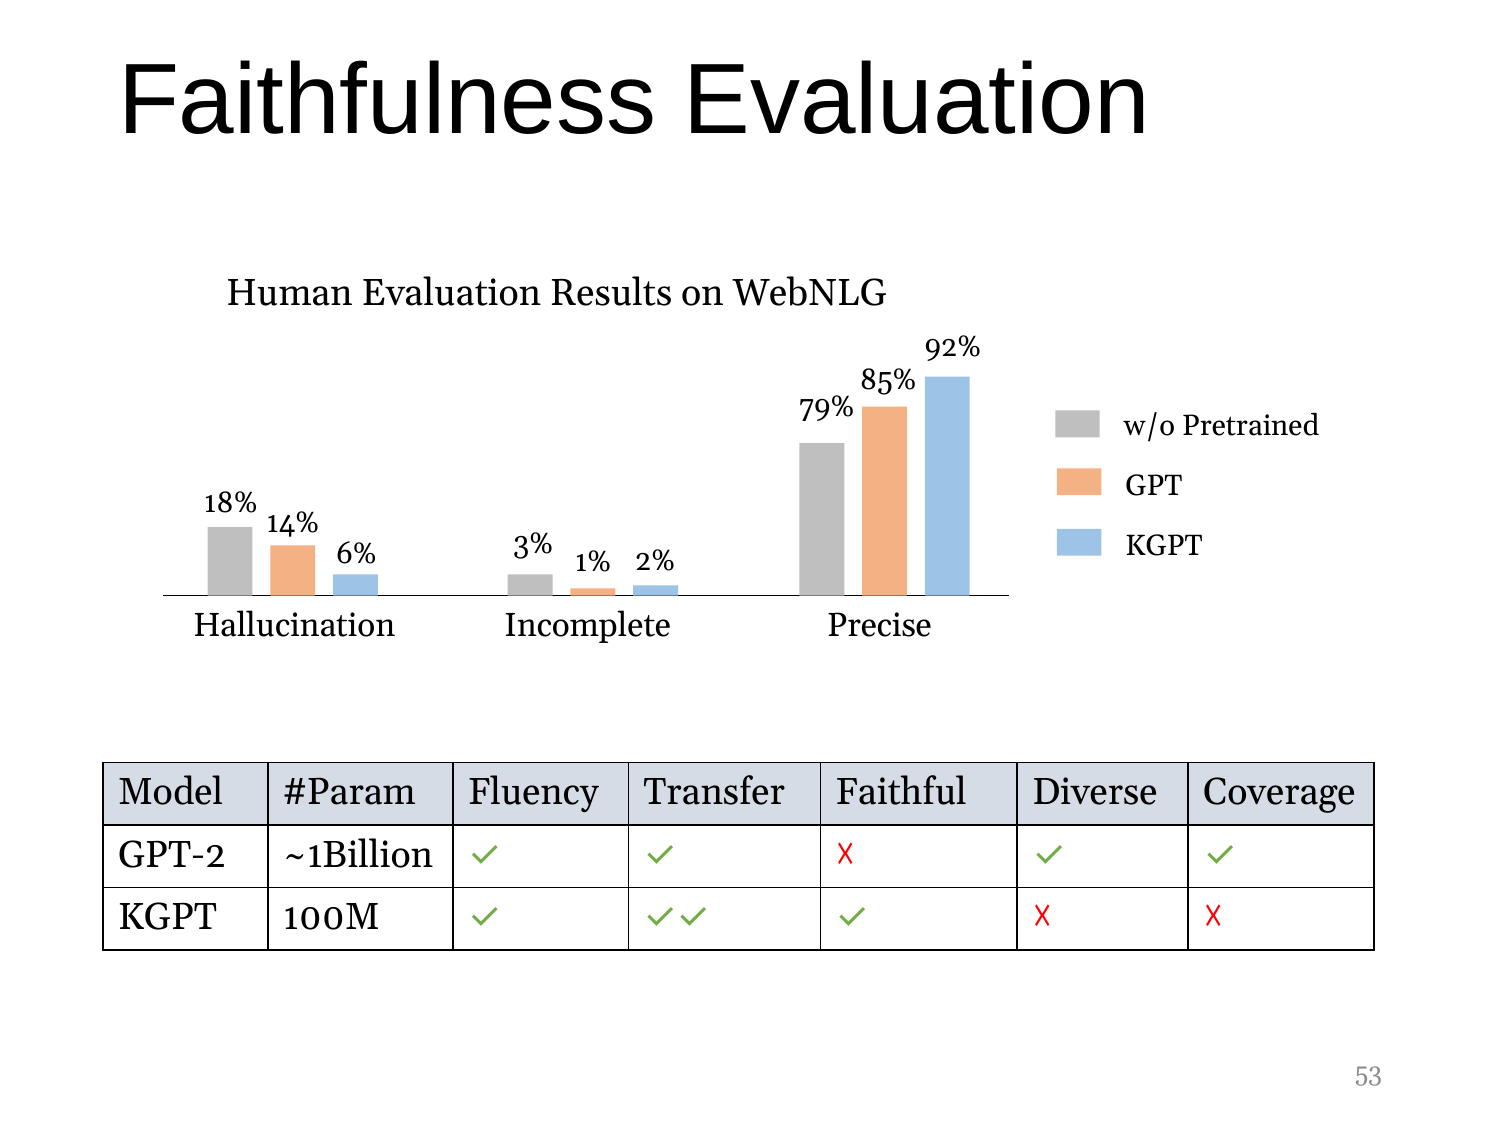

# Faithfulness Evaluation
Human Evaluation Results on WebNLG
92%

85%

79%

w/o Pretrained

GPT

18%

14%

3%

KGPT
6%

2%

1%

Hallucination
Incomplete
Precise
| Model | #Param | Fluency | Transfer | Faithful | Diverse | Coverage |
| --- | --- | --- | --- | --- | --- | --- |
| GPT-2 | ~1Billion | ✓ | ✓ | ☓ | ✓ | ✓ |
| KGPT | 100M | ✓ | ✓✓ | ✓ | ☓ | ☓ |
53